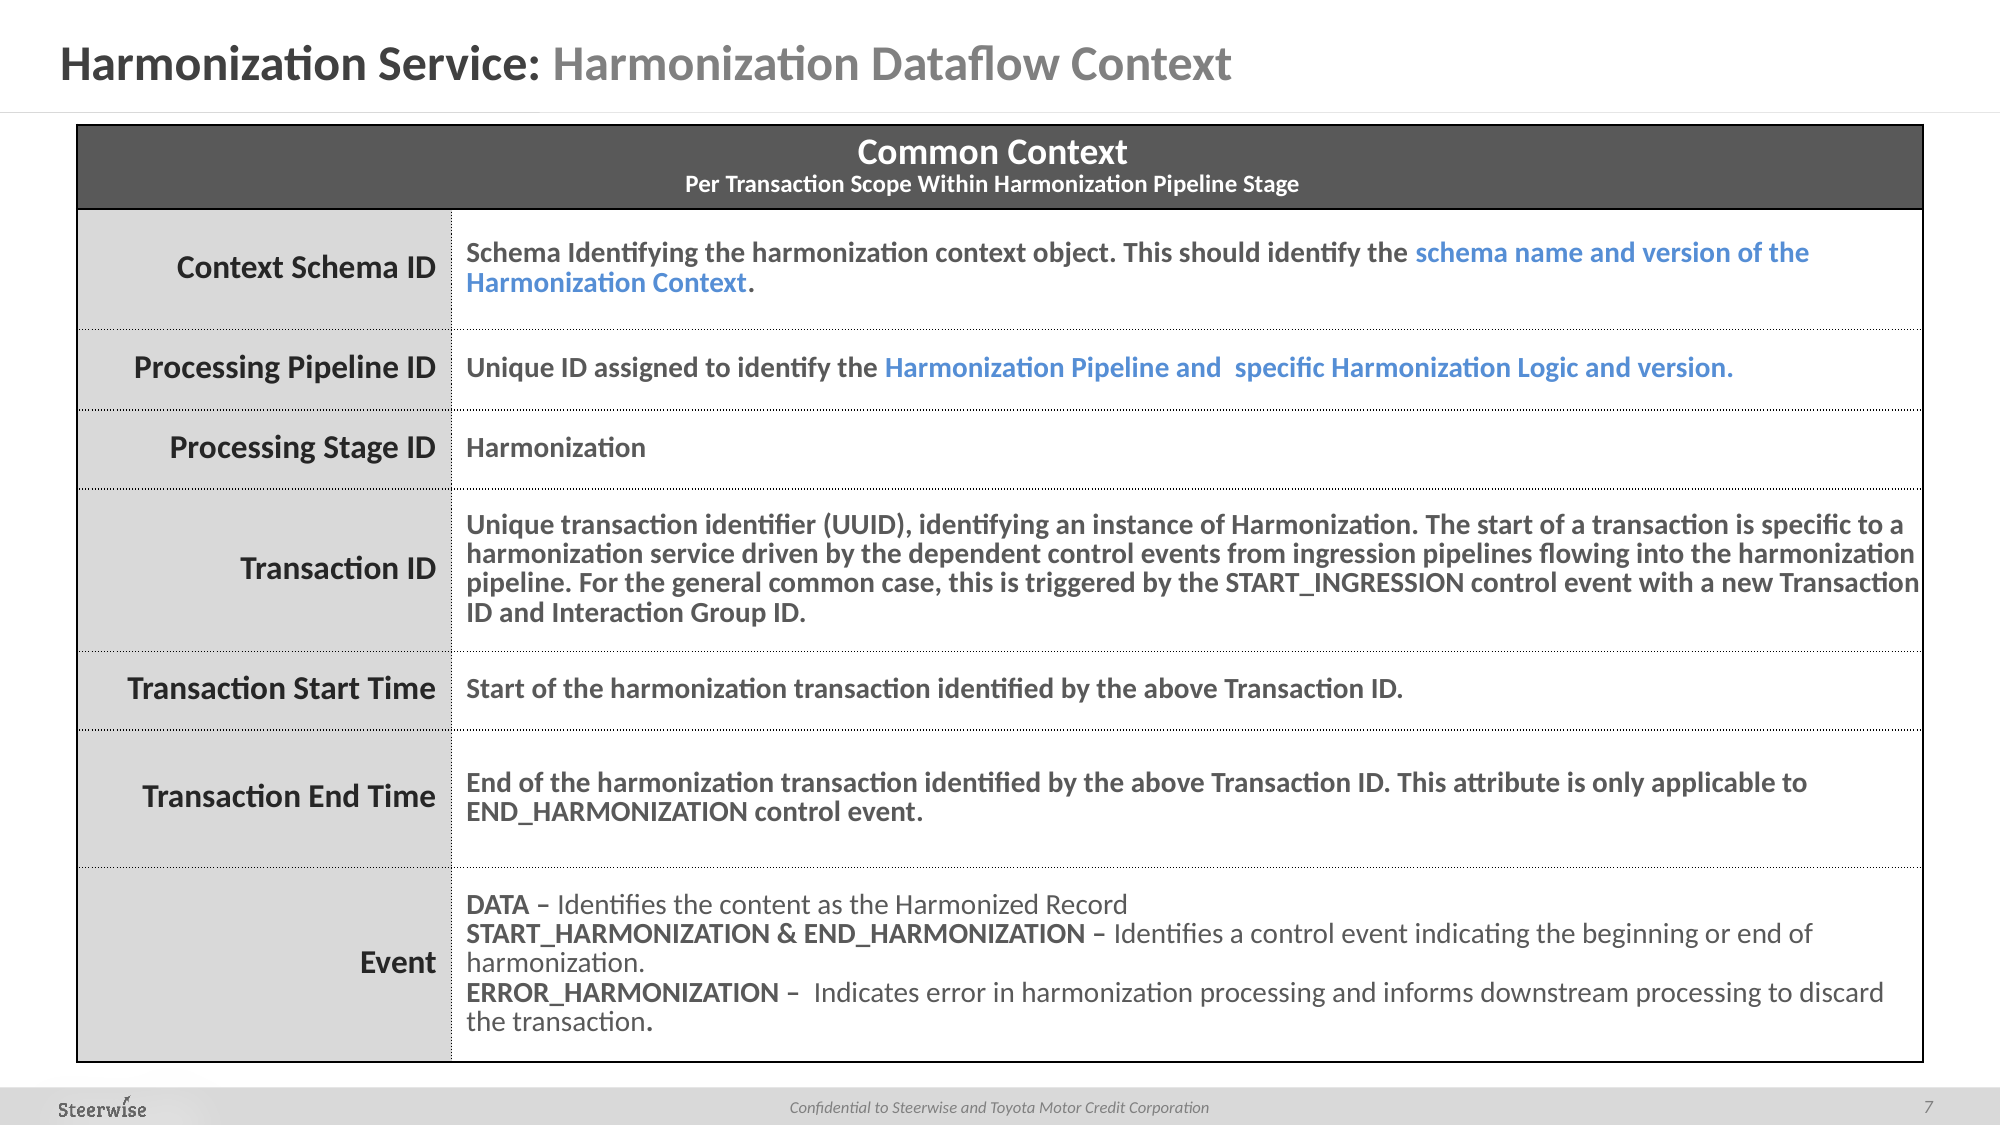

# Harmonization Service: Harmonization Dataflow Context
| Common Context Per Transaction Scope Within Harmonization Pipeline Stage |  |
| --- | --- |
| Context Schema ID | Schema Identifying the harmonization context object. This should identify the schema name and version of the Harmonization Context. |
| Processing Pipeline ID | Unique ID assigned to identify the Harmonization Pipeline and specific Harmonization Logic and version. |
| Processing Stage ID | Harmonization |
| Transaction ID | Unique transaction identifier (UUID), identifying an instance of Harmonization. The start of a transaction is specific to a harmonization service driven by the dependent control events from ingression pipelines flowing into the harmonization pipeline. For the general common case, this is triggered by the START\_INGRESSION control event with a new Transaction ID and Interaction Group ID. |
| Transaction Start Time | Start of the harmonization transaction identified by the above Transaction ID. |
| Transaction End Time | End of the harmonization transaction identified by the above Transaction ID. This attribute is only applicable to END\_HARMONIZATION control event. |
| Event | DATA – Identifies the content as the Harmonized Record START\_HARMONIZATION & END\_HARMONIZATION – Identifies a control event indicating the beginning or end of harmonization. ERROR\_HARMONIZATION – Indicates error in harmonization processing and informs downstream processing to discard the transaction. |
7